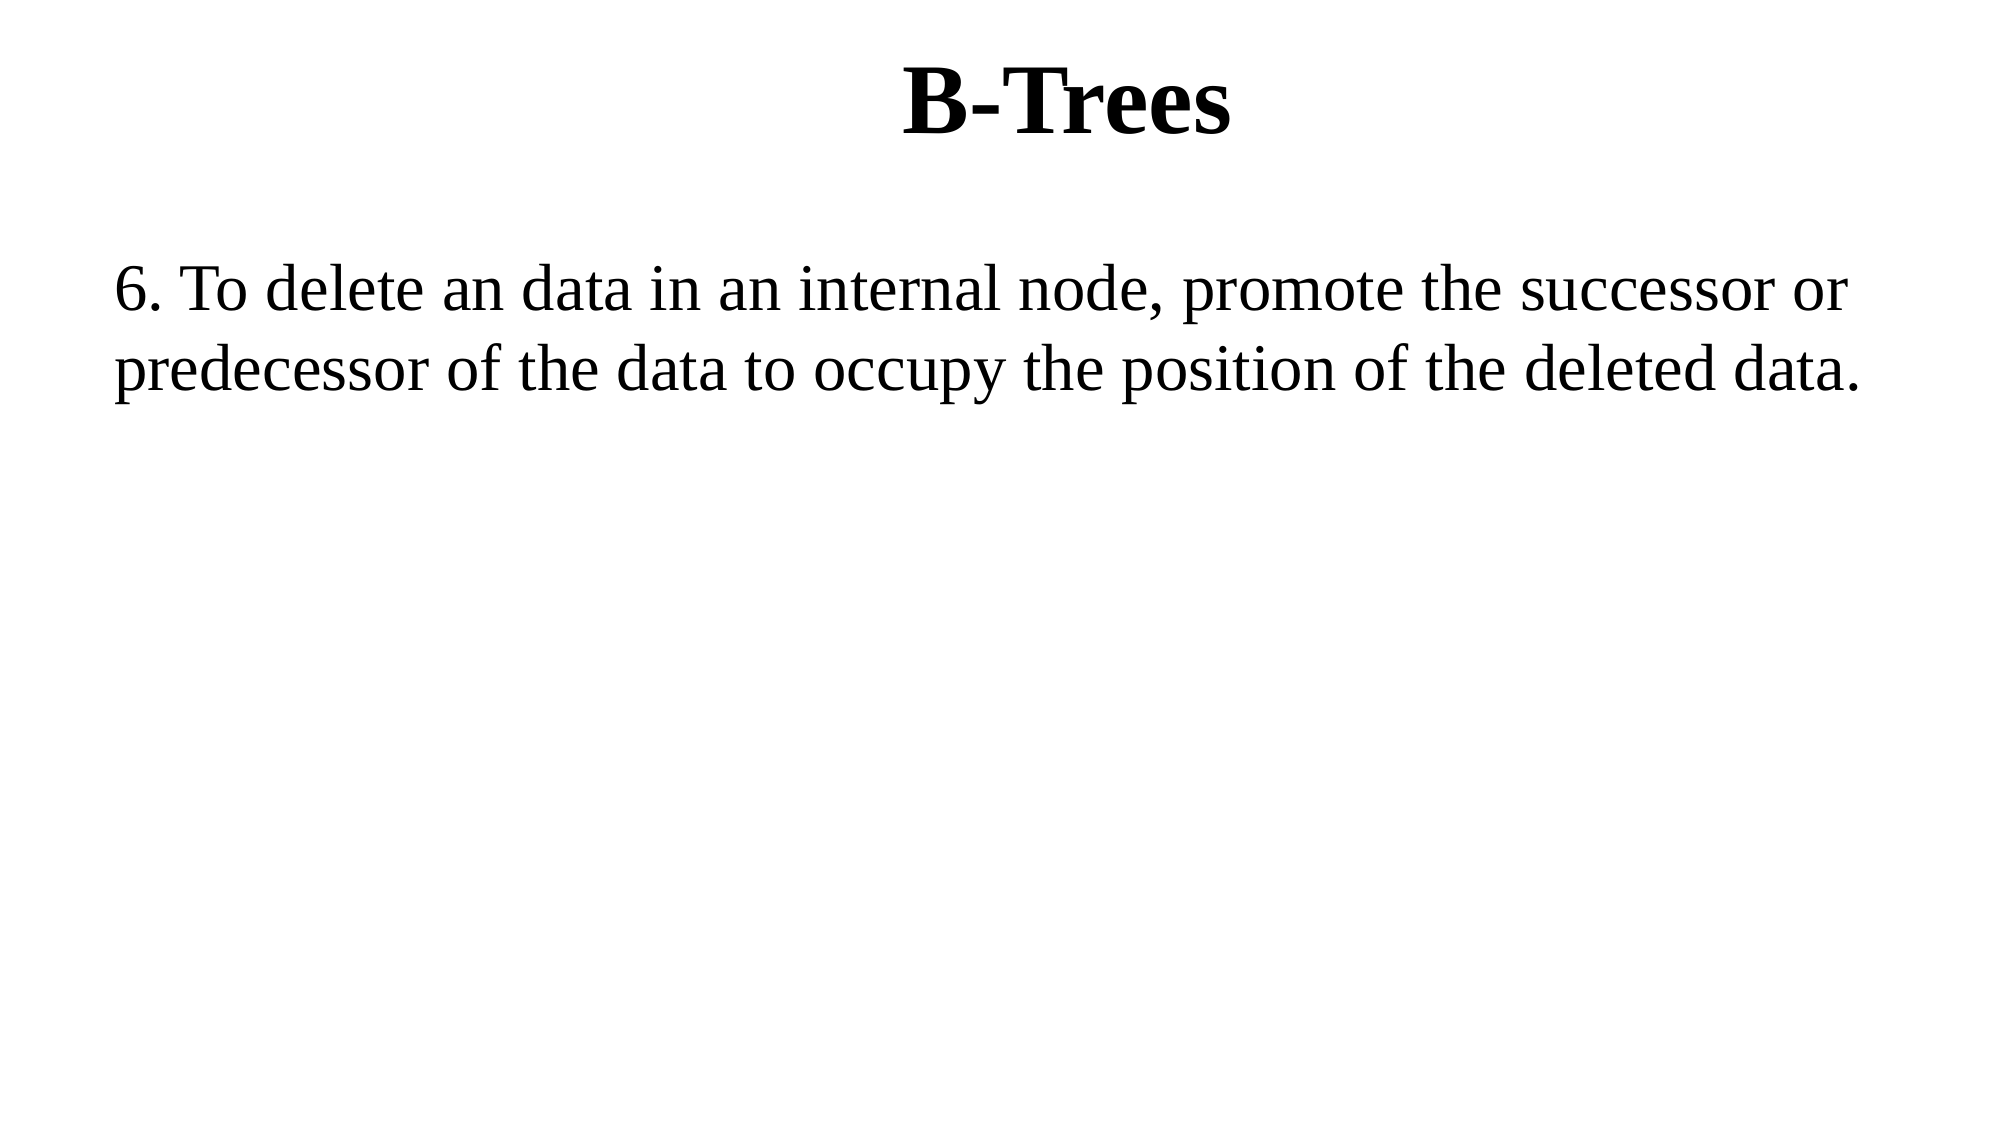

B-Trees
6. To delete an data in an internal node, promote the successor or predecessor of the data to occupy the position of the deleted data.